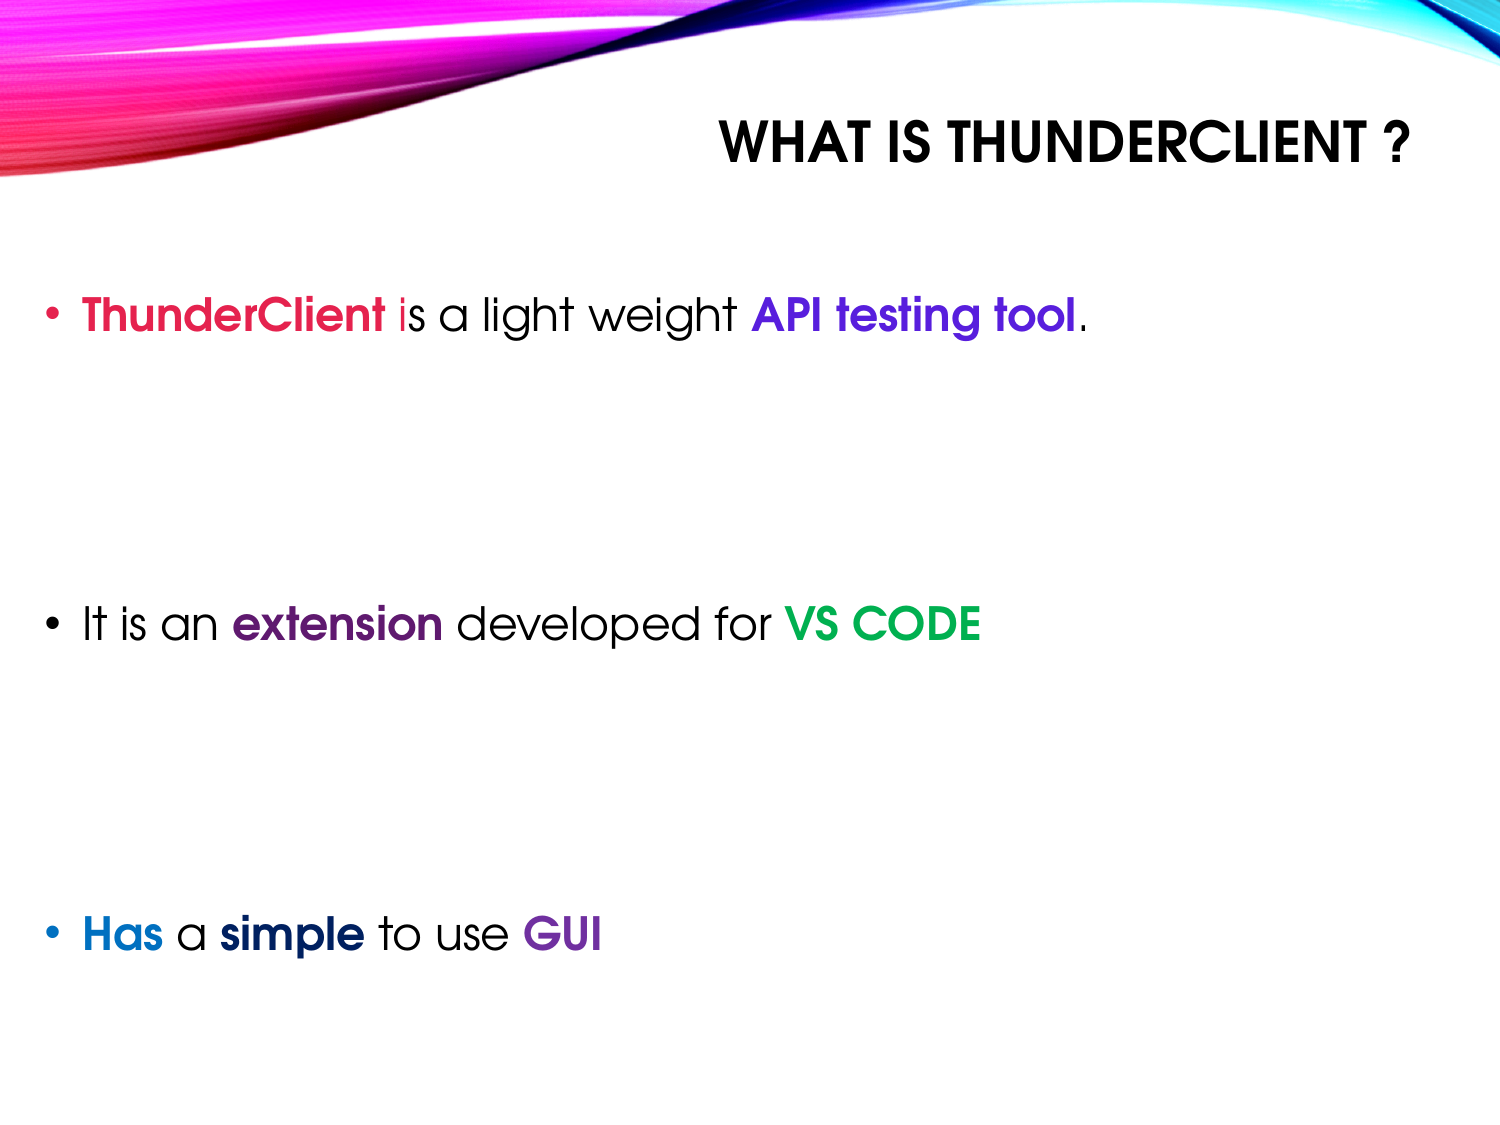

# What is thunderclient ?
ThunderClient is a light weight API testing tool.

It is an extension developed for VS CODE

Has a simple to use GUI